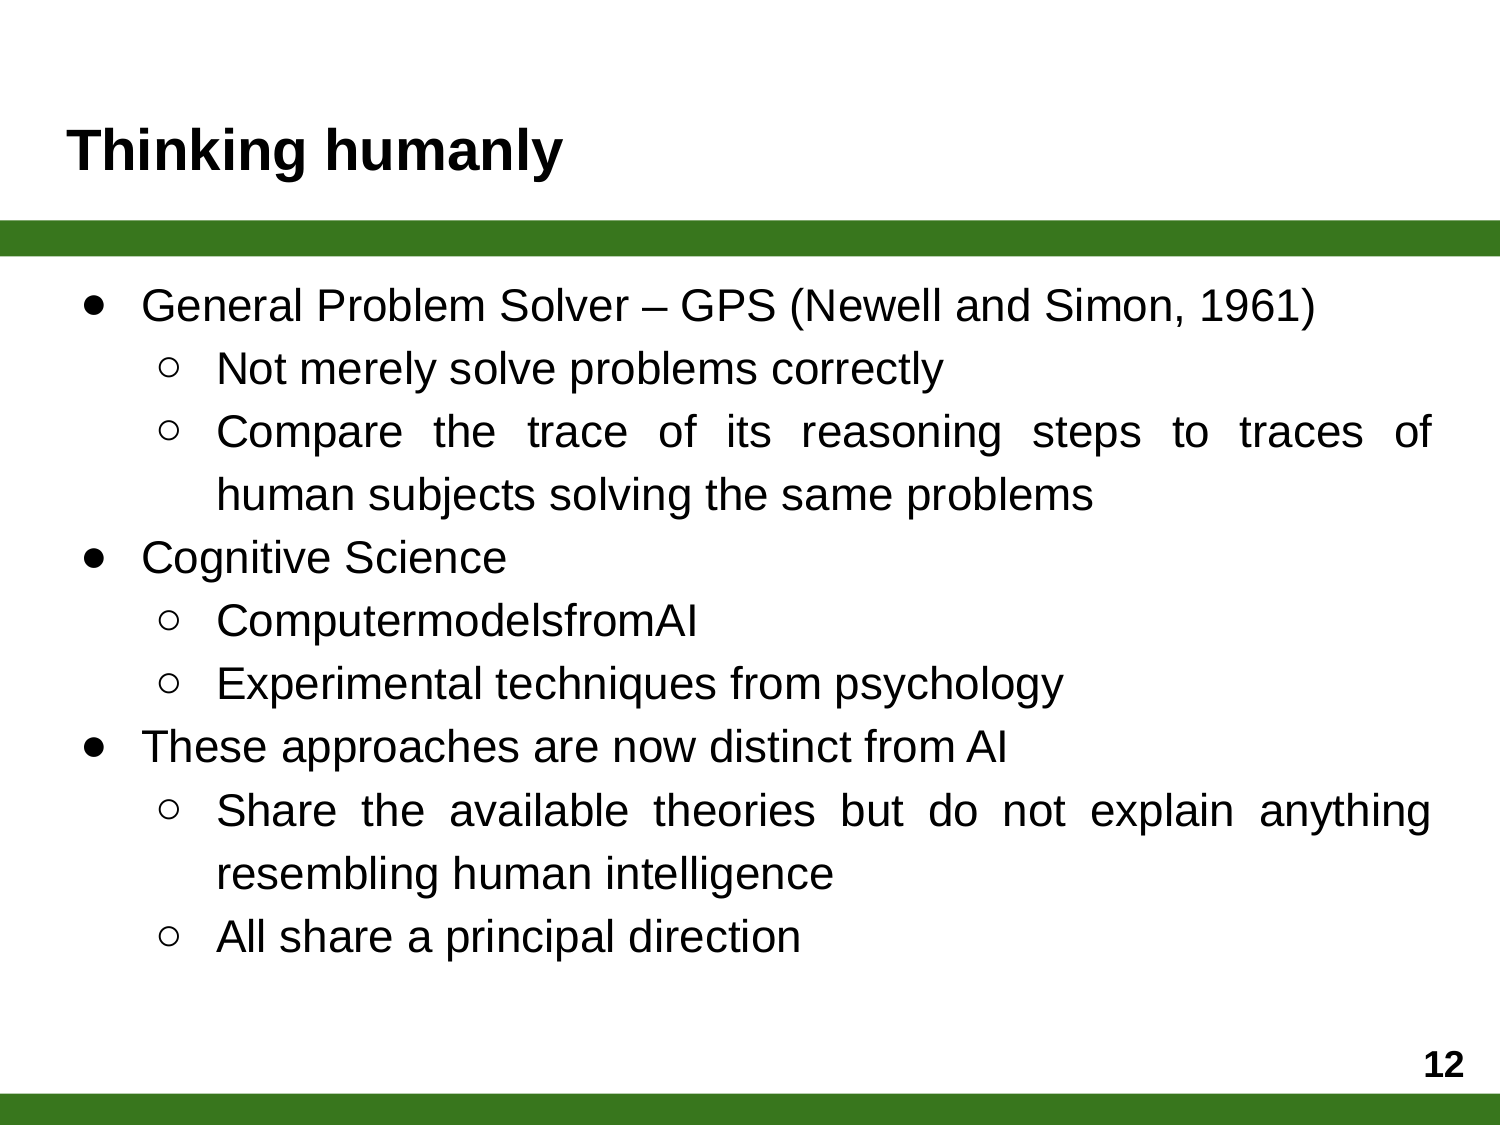

# Thinking humanly
General Problem Solver – GPS (Newell and Simon, 1961)
Not merely solve problems correctly
Compare the trace of its reasoning steps to traces of human subjects solving the same problems
Cognitive Science
ComputermodelsfromAI
Experimental techniques from psychology
These approaches are now distinct from AI
Share the available theories but do not explain anything resembling human intelligence
All share a principal direction
12